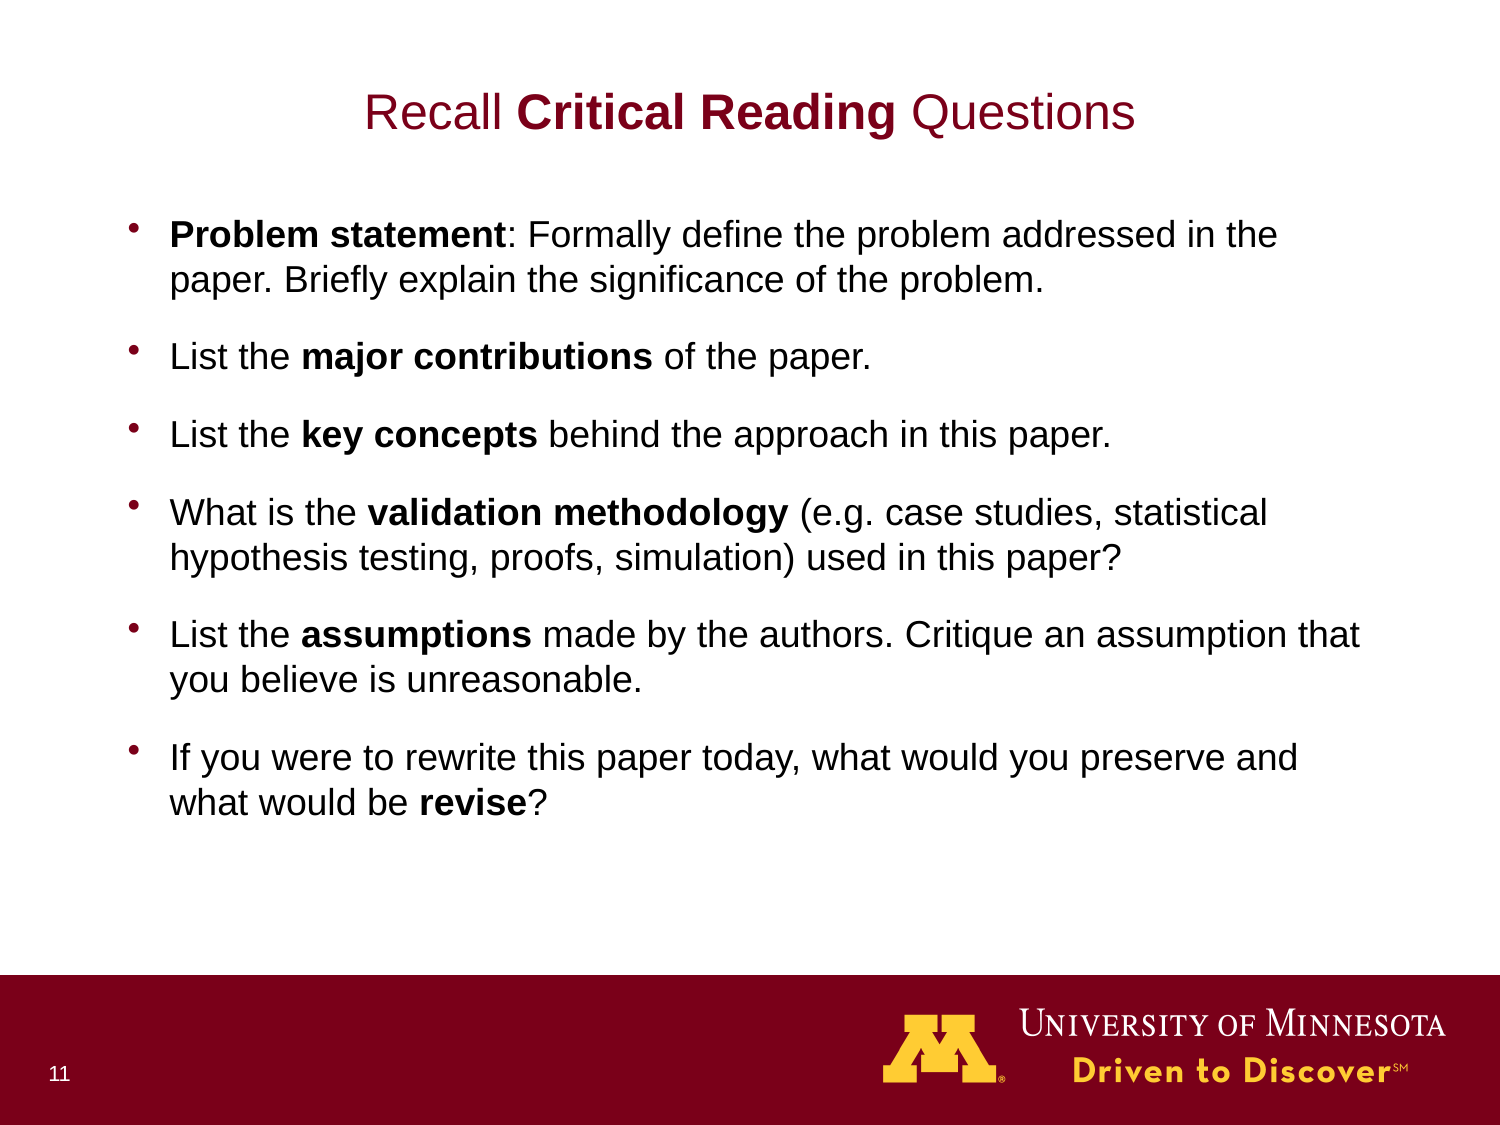

# Recall Critical Reading Questions
Problem statement: Formally define the problem addressed in the paper. Briefly explain the significance of the problem.
List the major contributions of the paper.
List the key concepts behind the approach in this paper.
What is the validation methodology (e.g. case studies, statistical hypothesis testing, proofs, simulation) used in this paper?
List the assumptions made by the authors. Critique an assumption that you believe is unreasonable.
If you were to rewrite this paper today, what would you preserve and what would be revise?
11